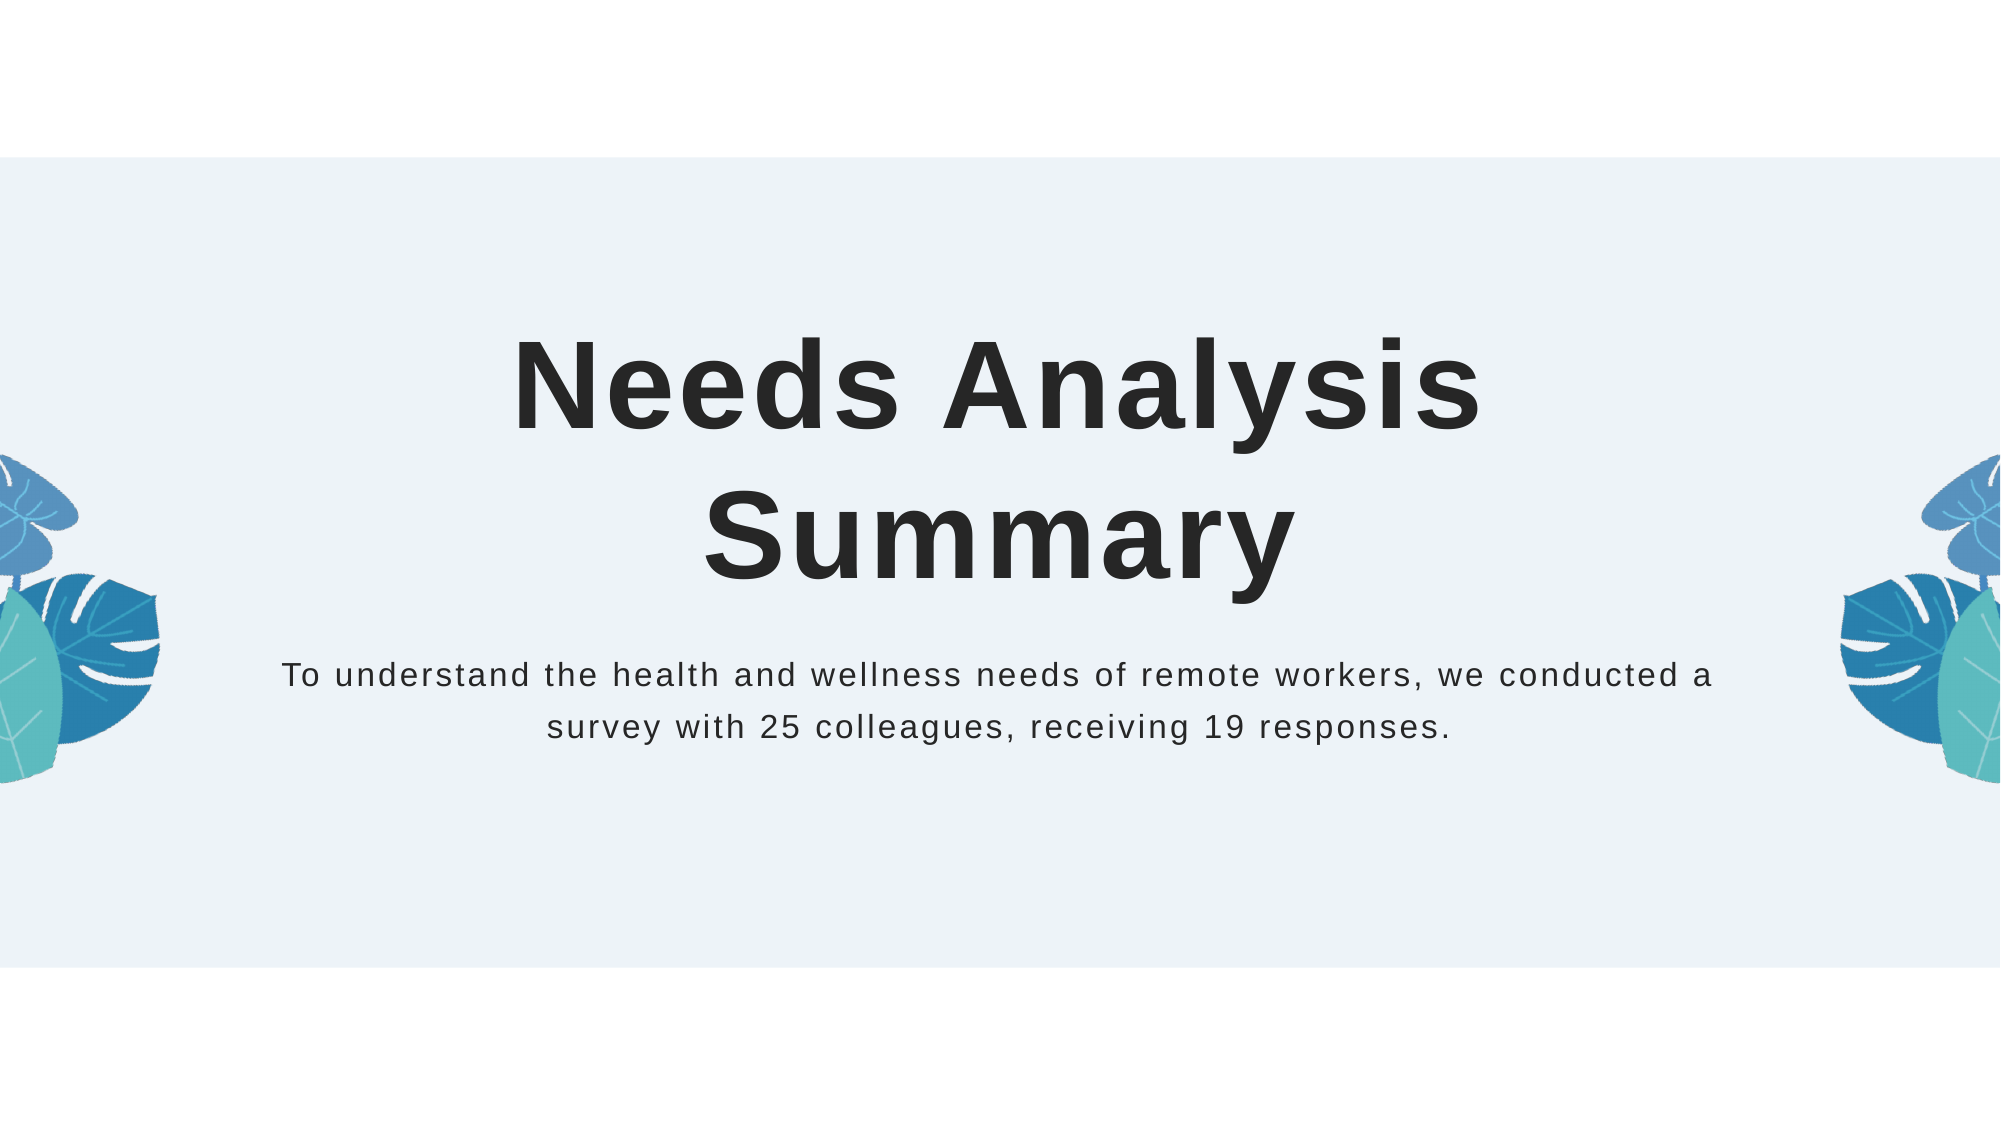

# Needs Analysis Summary
To understand the health and wellness needs of remote workers, we conducted a survey with 25 colleagues, receiving 19 responses.